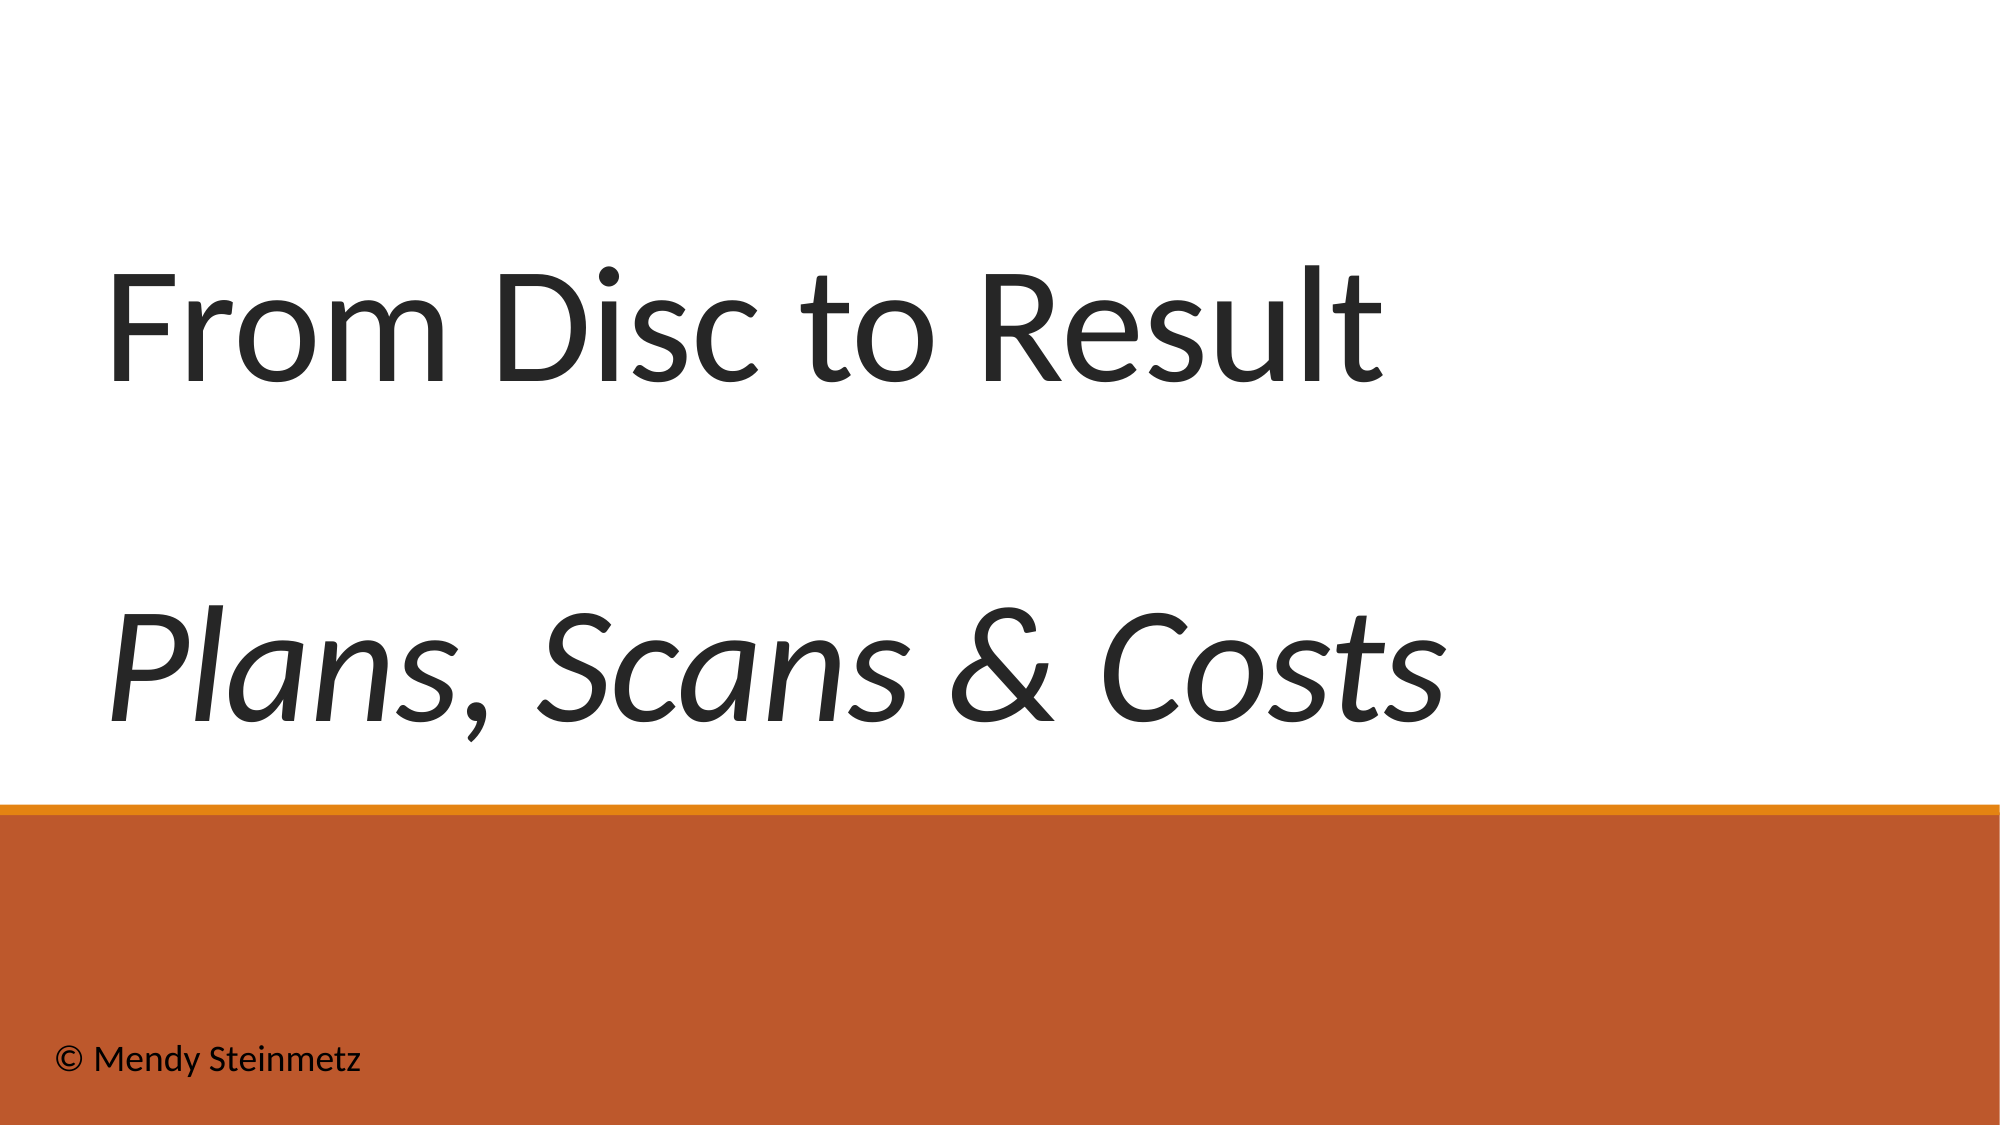

# From Disc to Result Plans, Scans & Costs

© Mendy Steinmetz